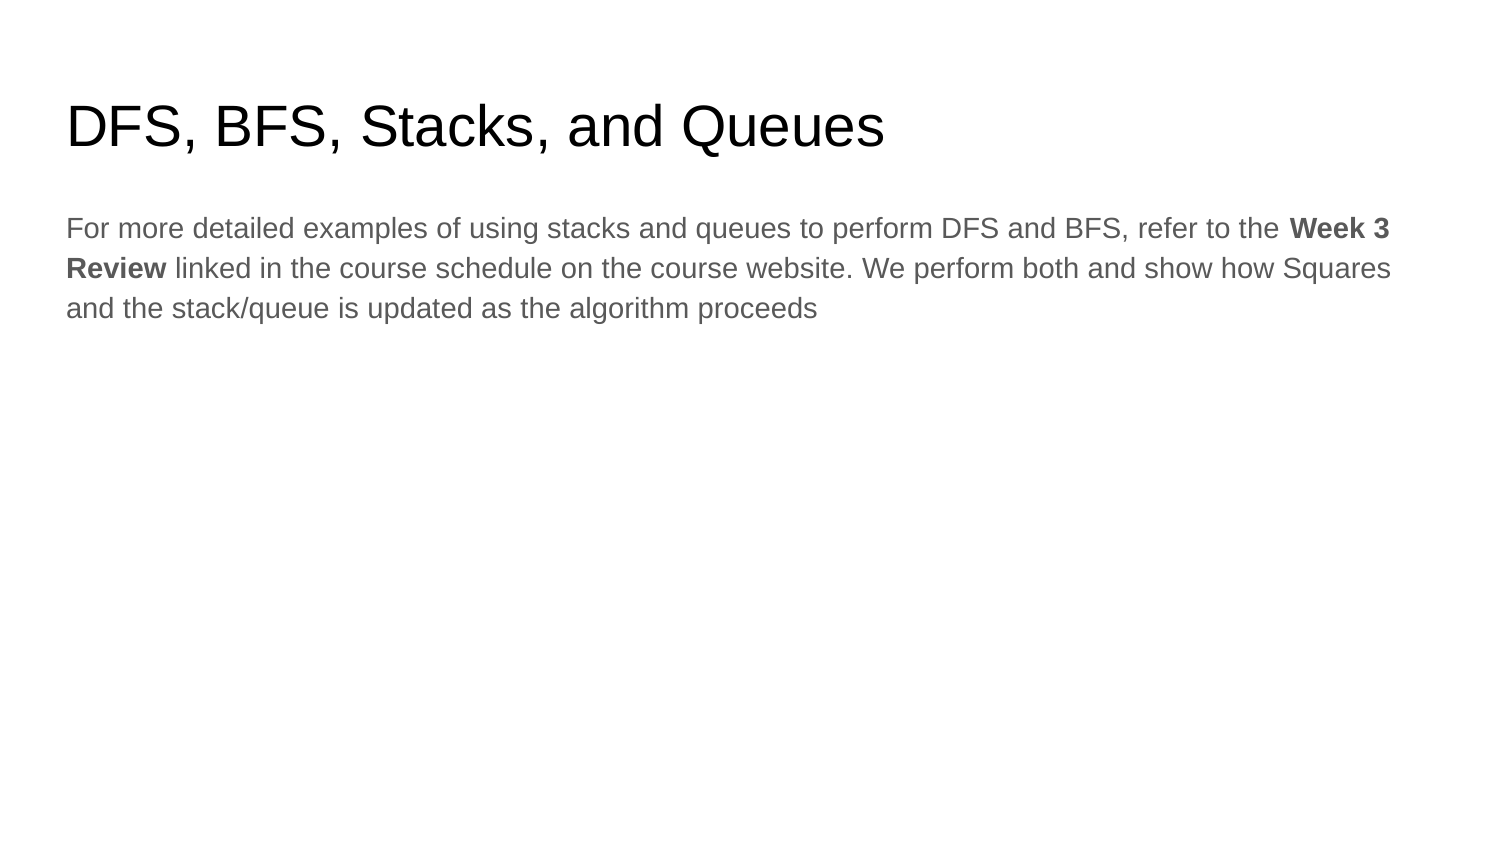

# DFS, BFS, Stacks, and Queues
For more detailed examples of using stacks and queues to perform DFS and BFS, refer to the Week 3 Review linked in the course schedule on the course website. We perform both and show how Squares and the stack/queue is updated as the algorithm proceeds